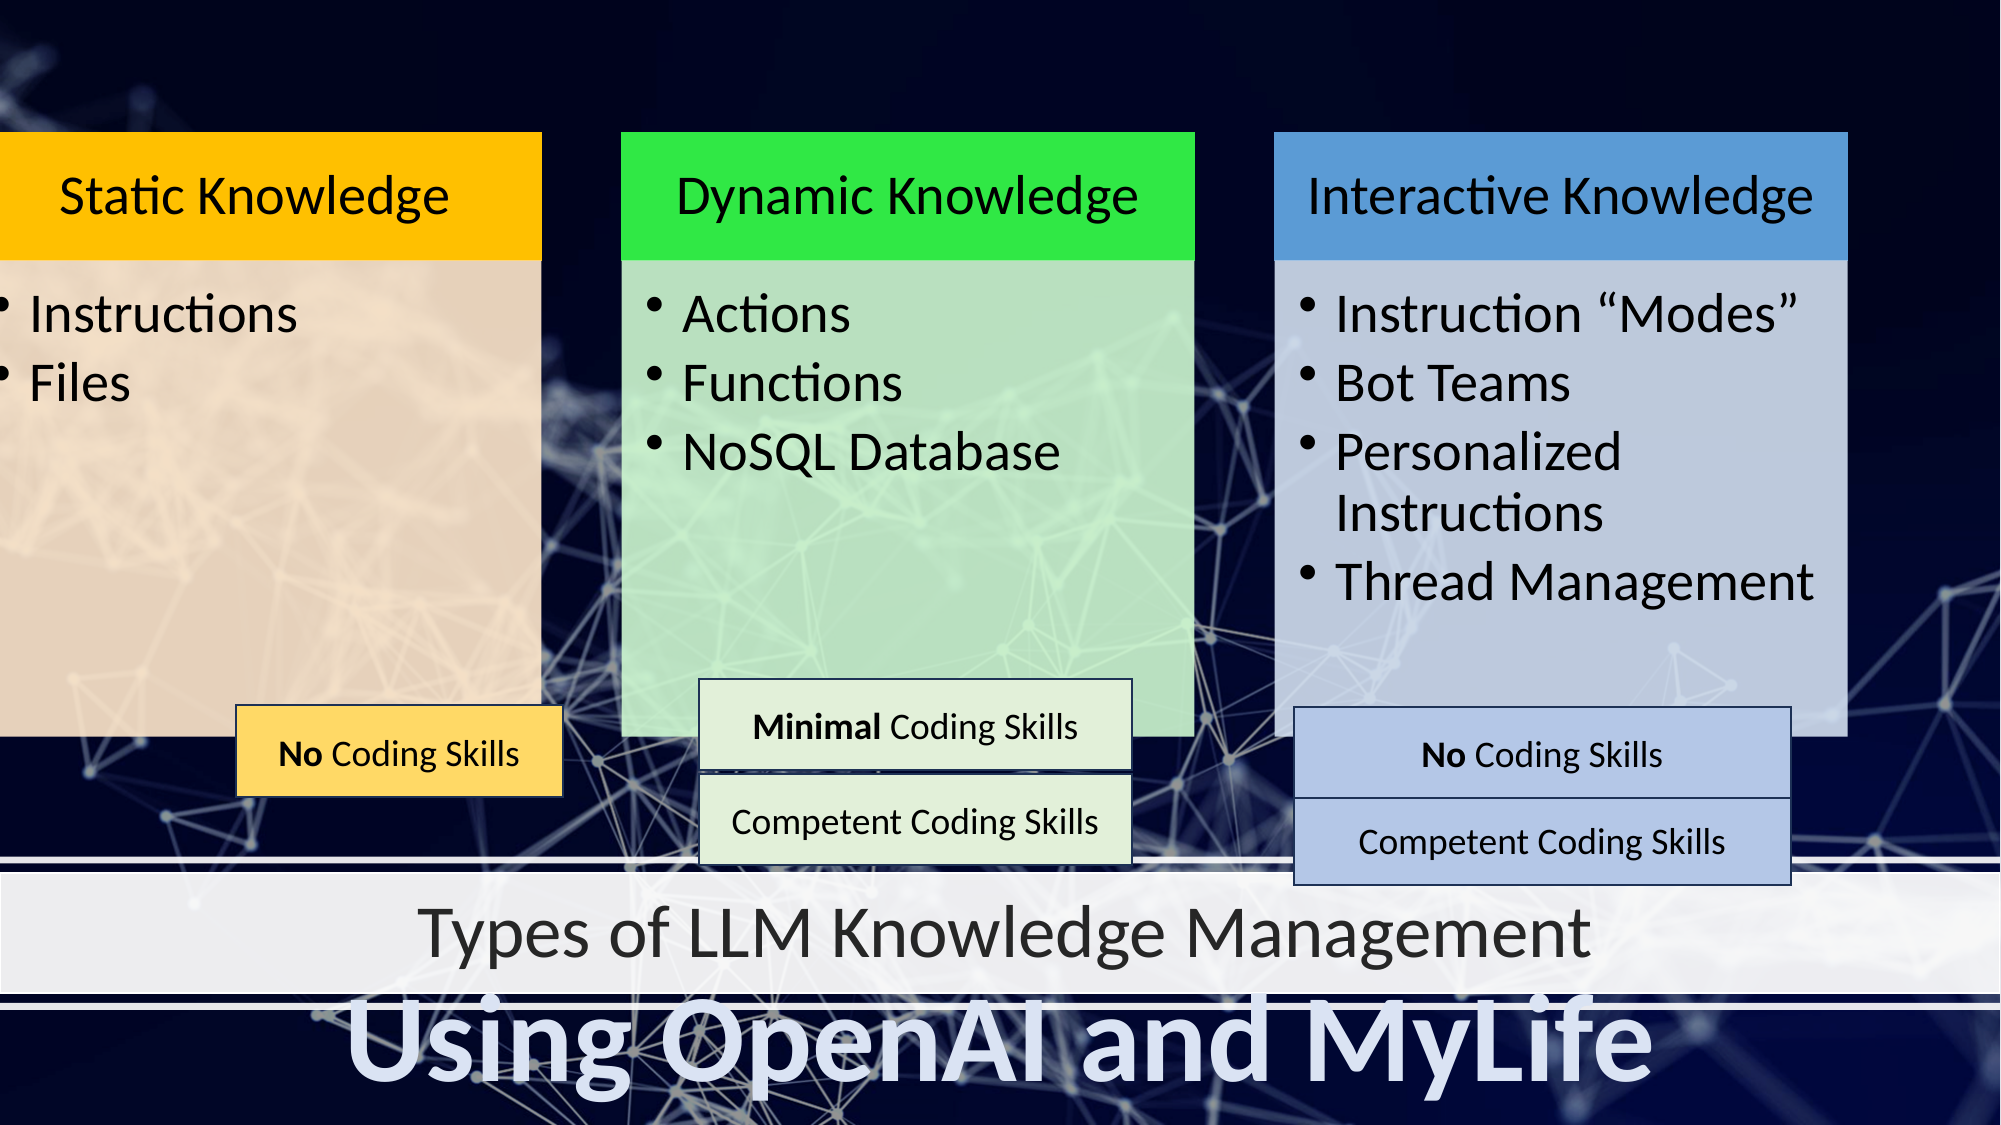

Static Knowledge
Instructions
Files
Dynamic Knowledge
Actions
Functions
NoSQL Database
Interactive Knowledge
Instruction “Modes”
Bot Teams
Personalized Instructions
Thread Management

Minimal Coding Skills
No Coding Skills
No Coding Skills
Competent Coding Skills
Competent Coding Skills
# Types of LLM Knowledge Management

Using OpenAI and MyLife